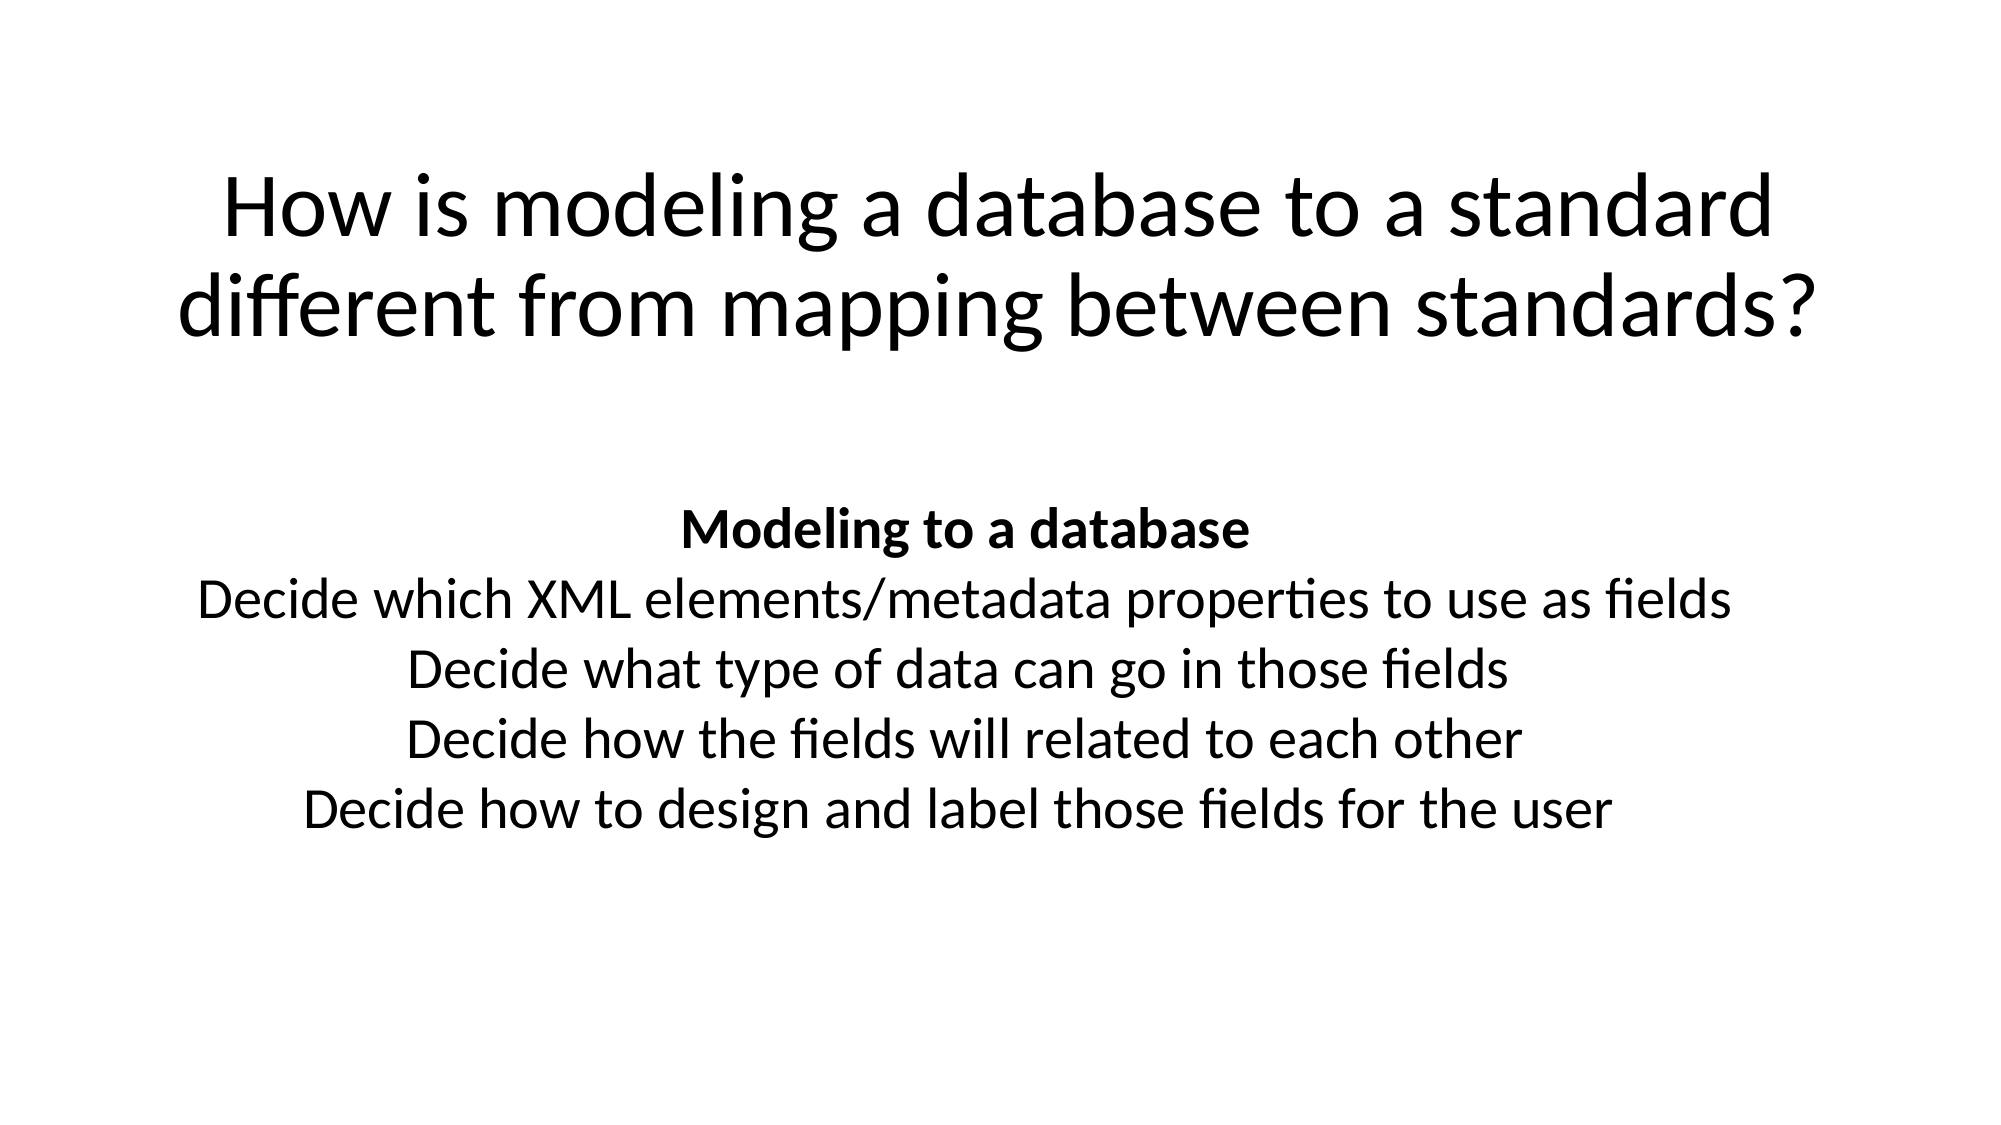

How is modeling a database to a standard different from mapping between standards?
Modeling to a database
Decide which XML elements/metadata properties to use as fields
Decide what type of data can go in those fields
Decide how the fields will related to each other
Decide how to design and label those fields for the user